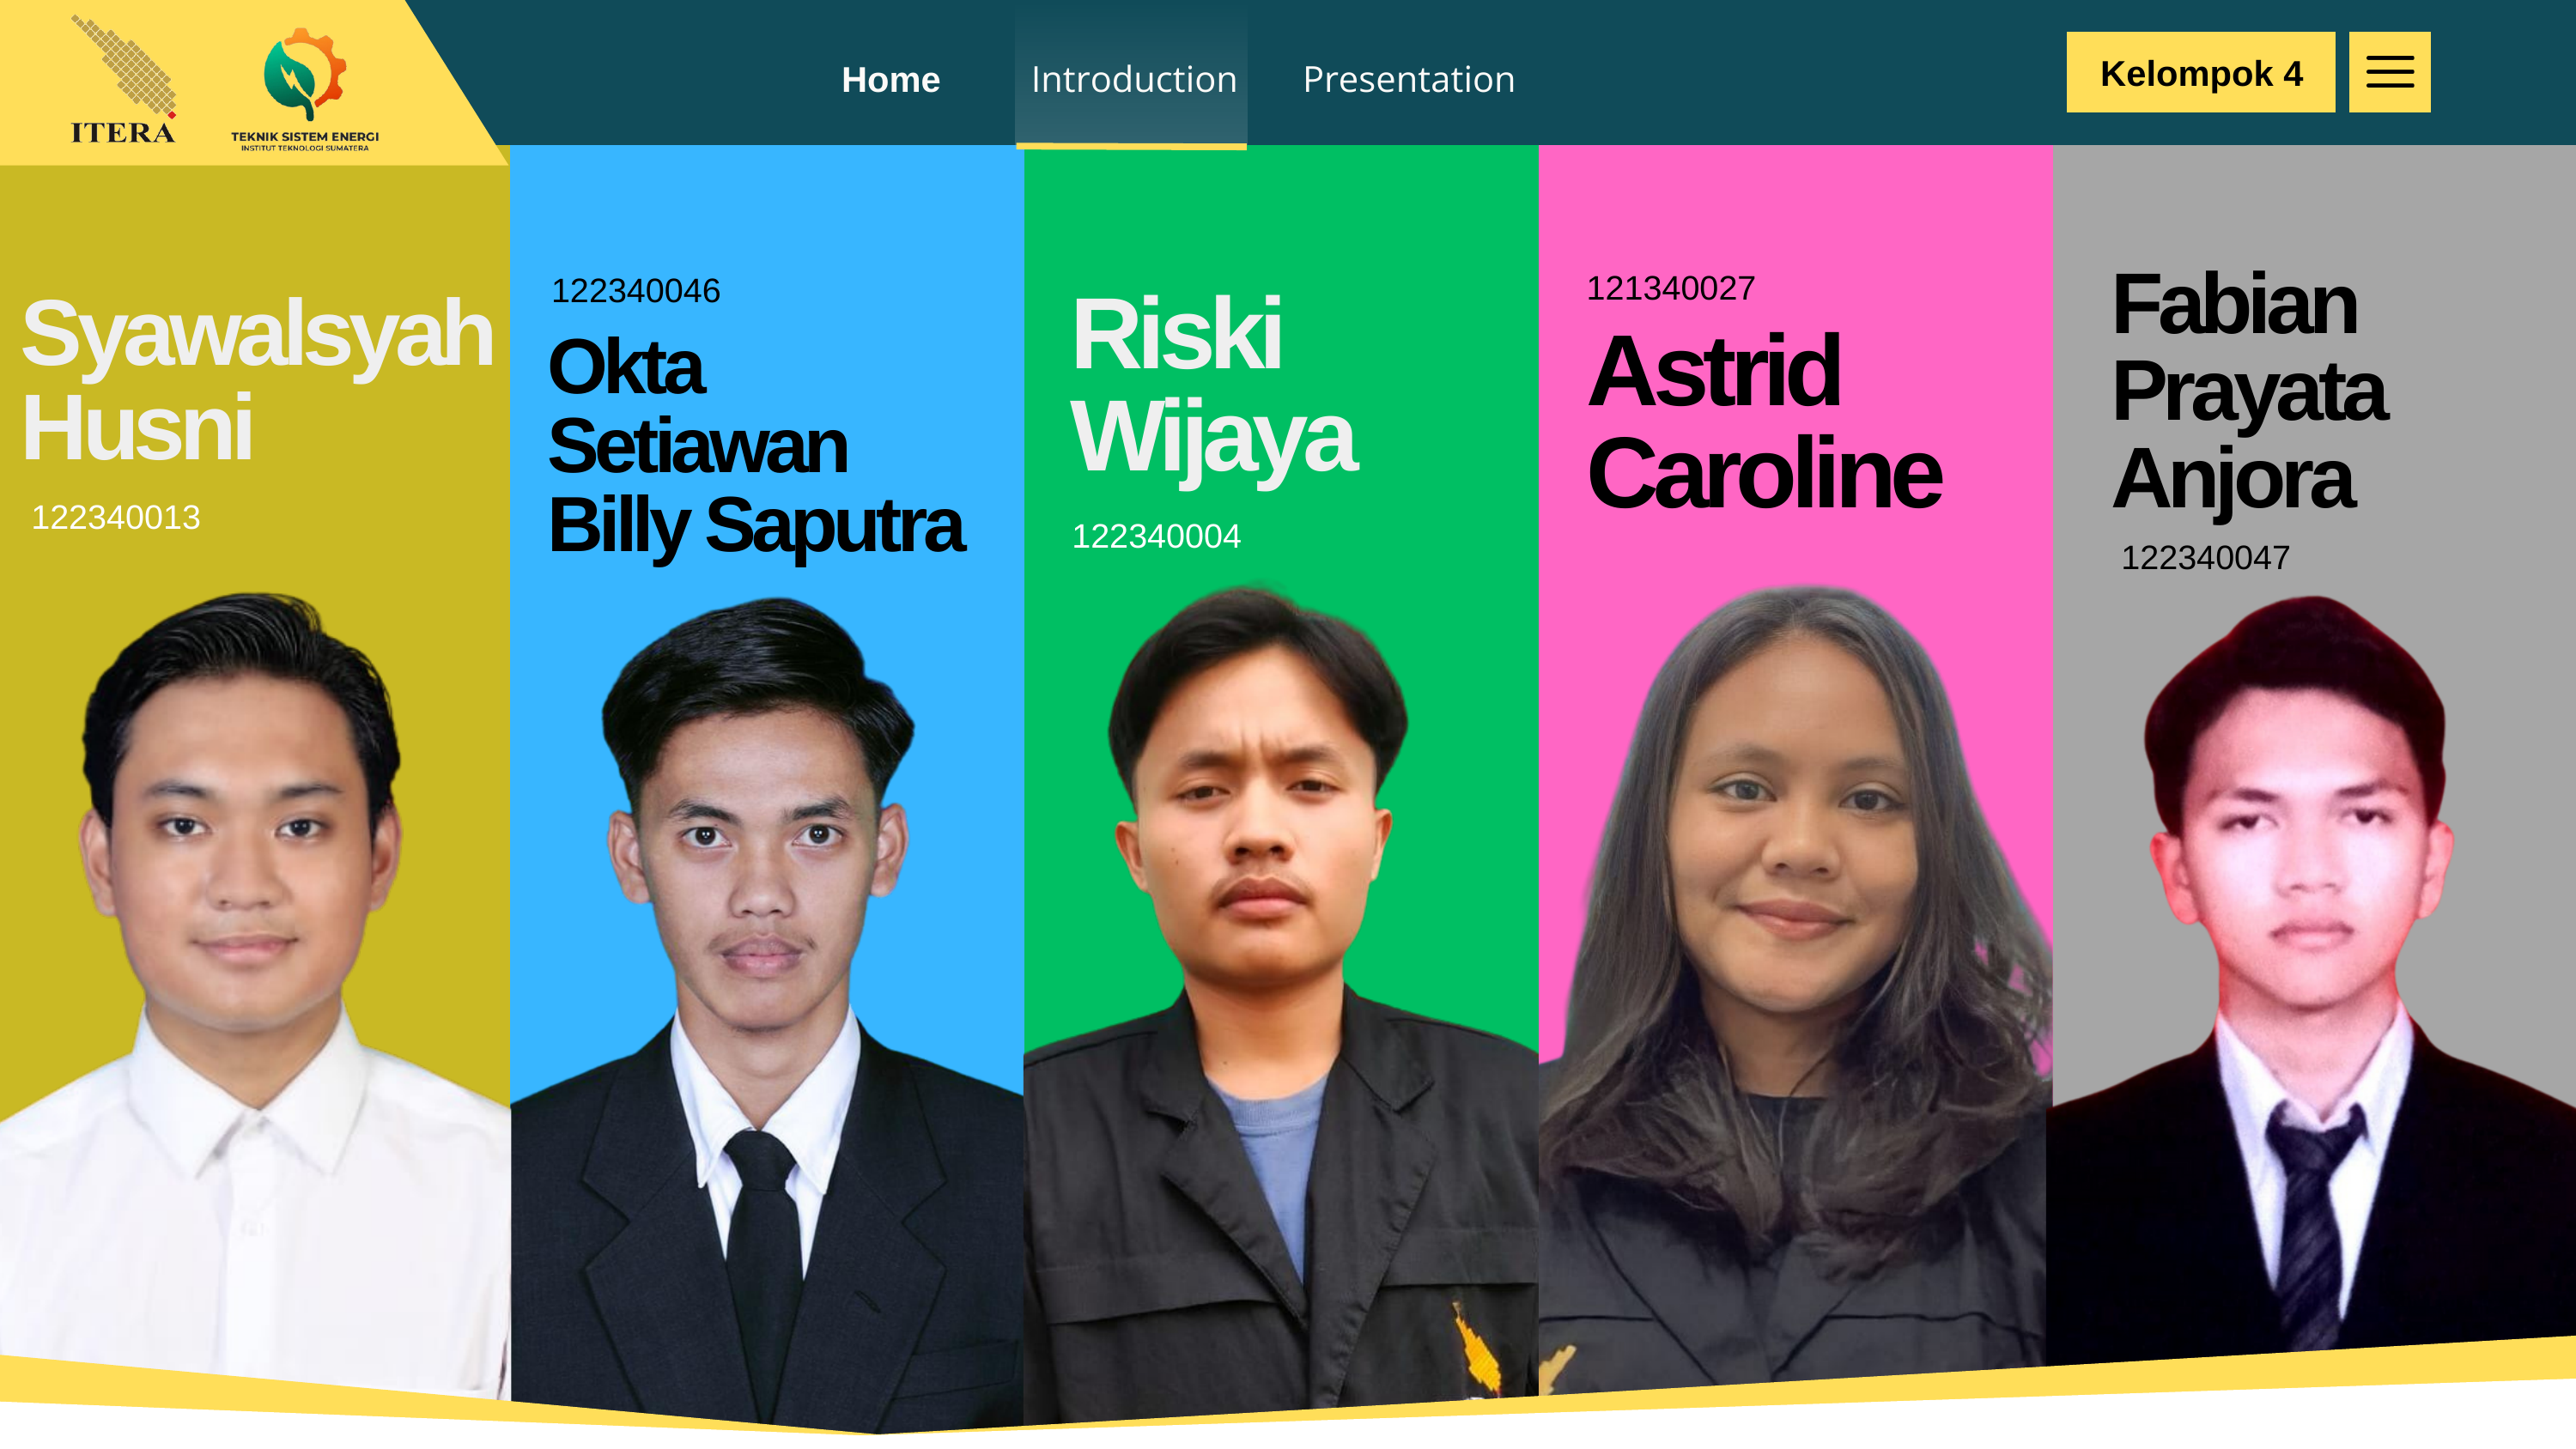

Kelompok 4

Home
Introduction
Presentation

121340027
122340046
Fabian Prayata Anjora
Riski
Wijaya
Syawalsyah Husni

Astrid Caroline
Okta Setiawan Billy Saputra

122340013
122340004

122340047